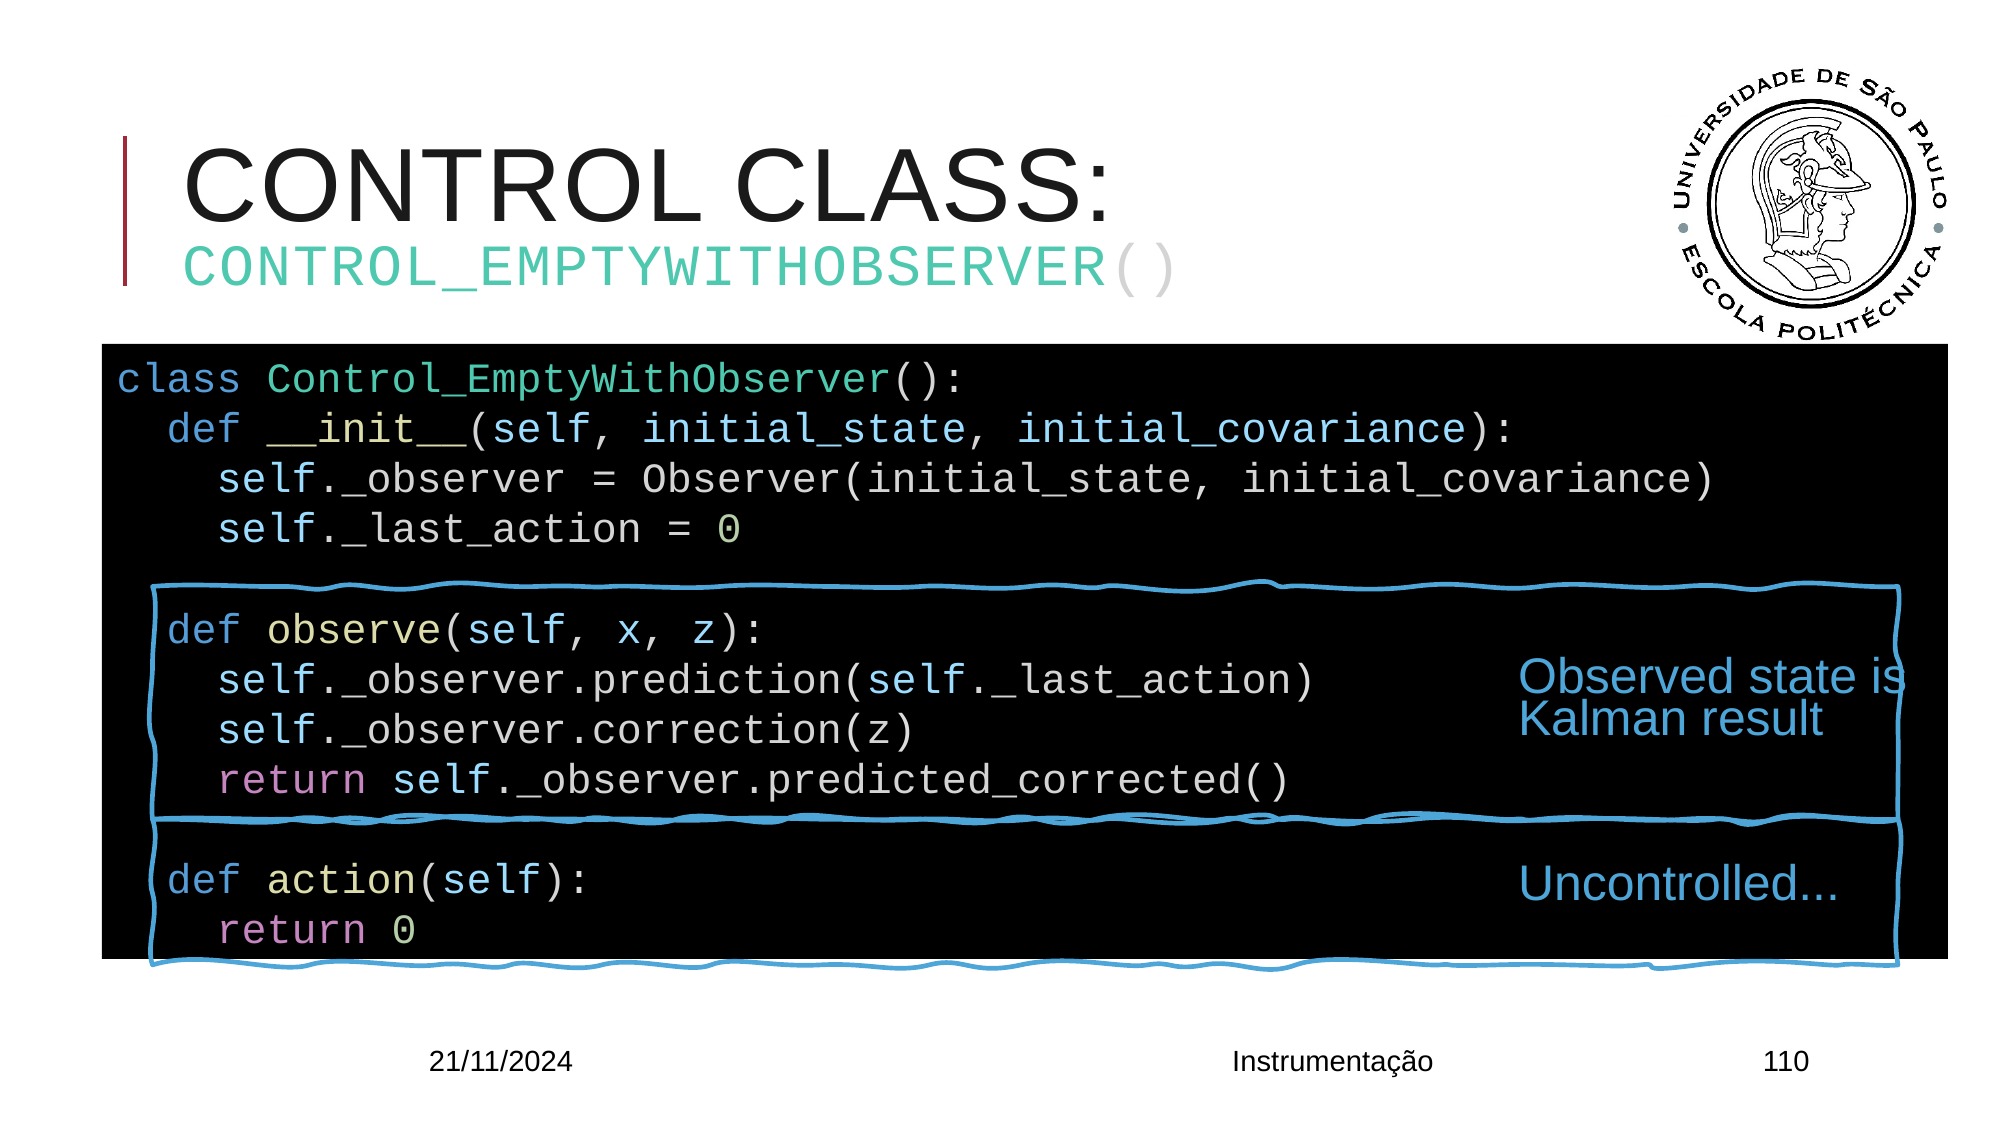

# Control class: Control_EmptyWithObserver()
class Control_EmptyWithObserver():
  def __init__(self, initial_state, initial_covariance):
    self._observer = Observer(initial_state, initial_covariance)
    self._last_action = 0
  def observe(self, x, z):
    self._observer.prediction(self._last_action)
    self._observer.correction(z)
    return self._observer.predicted_corrected()
  def action(self):
    return 0

Observed state is Kalman result

Uncontrolled...